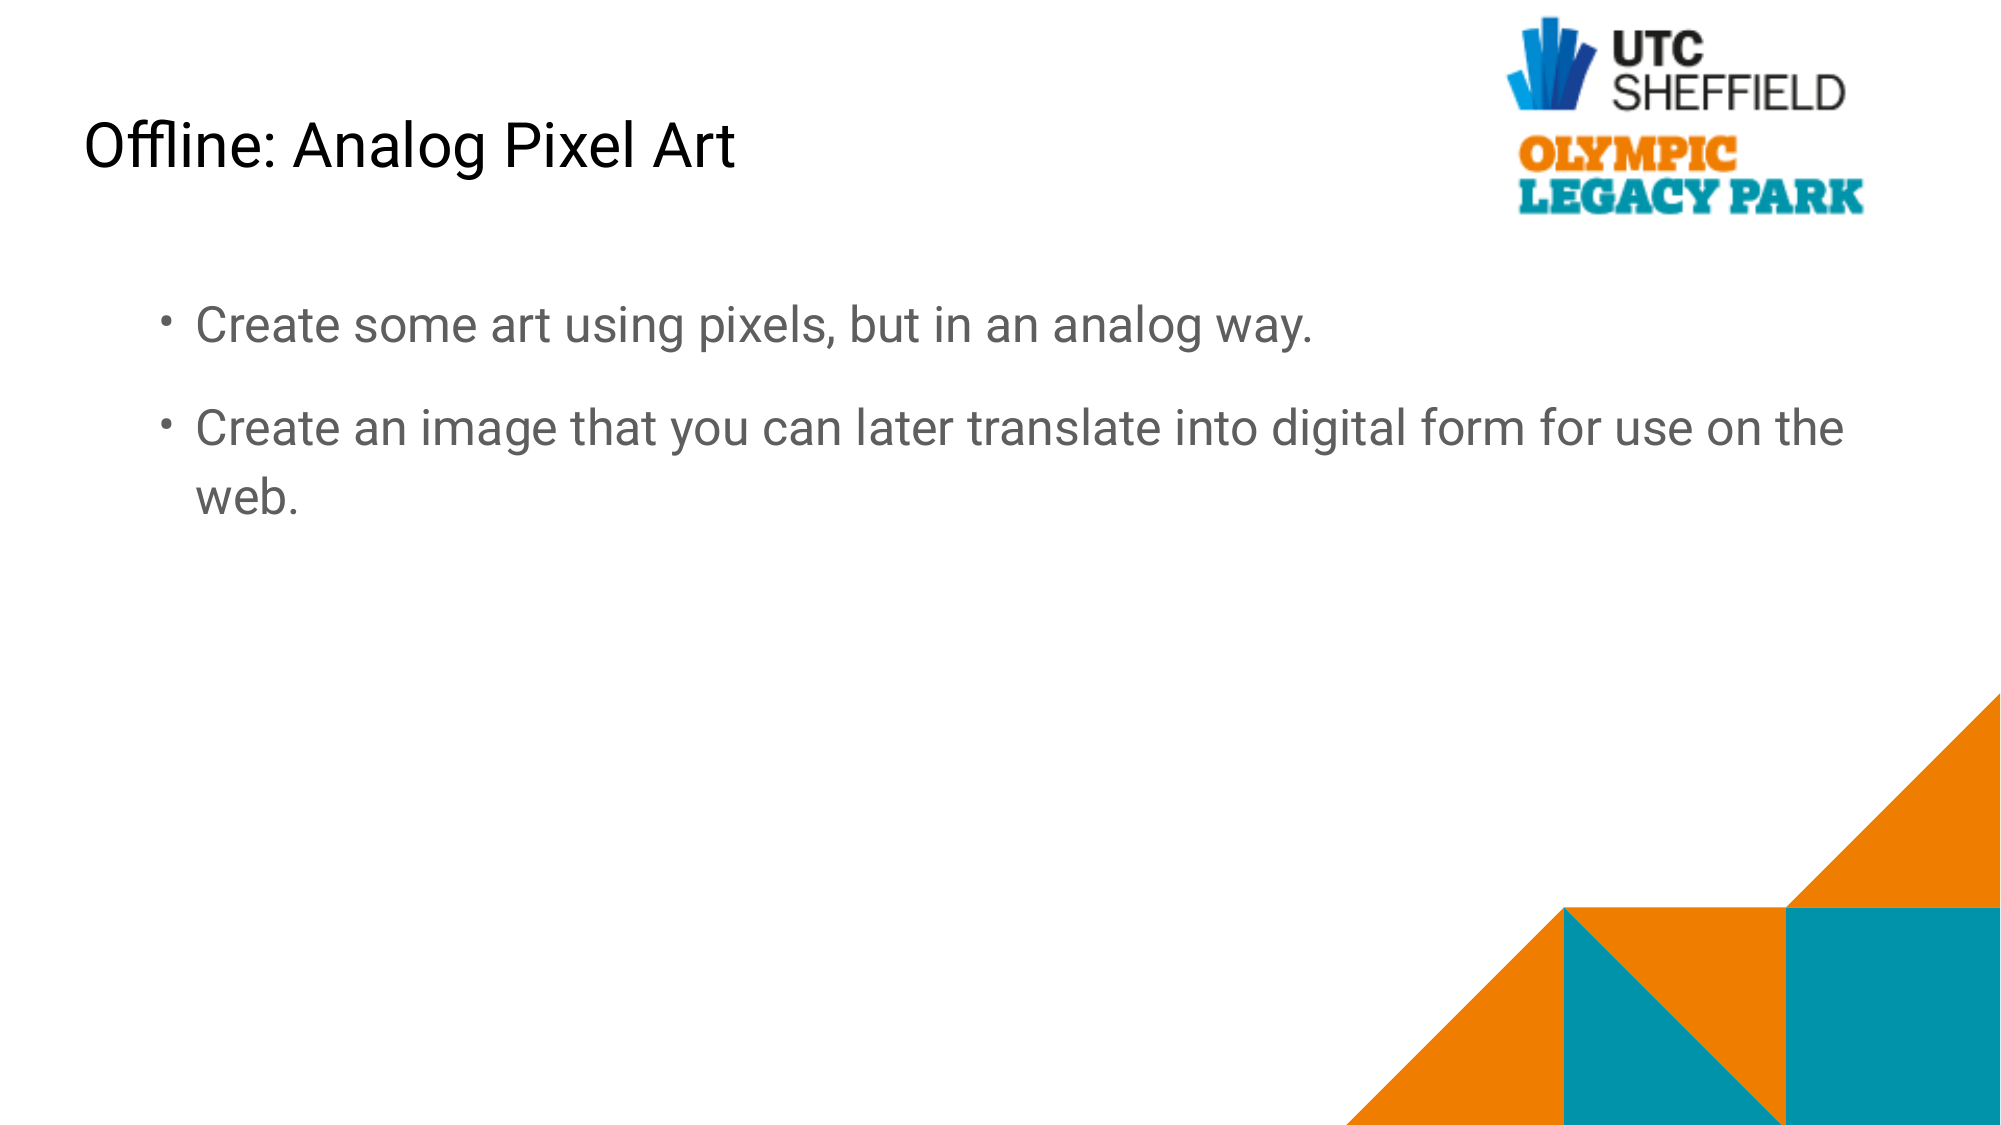

# Offline: Analog Pixel Art
Create some art using pixels, but in an analog way.
Create an image that you can later translate into digital form for use on the web.